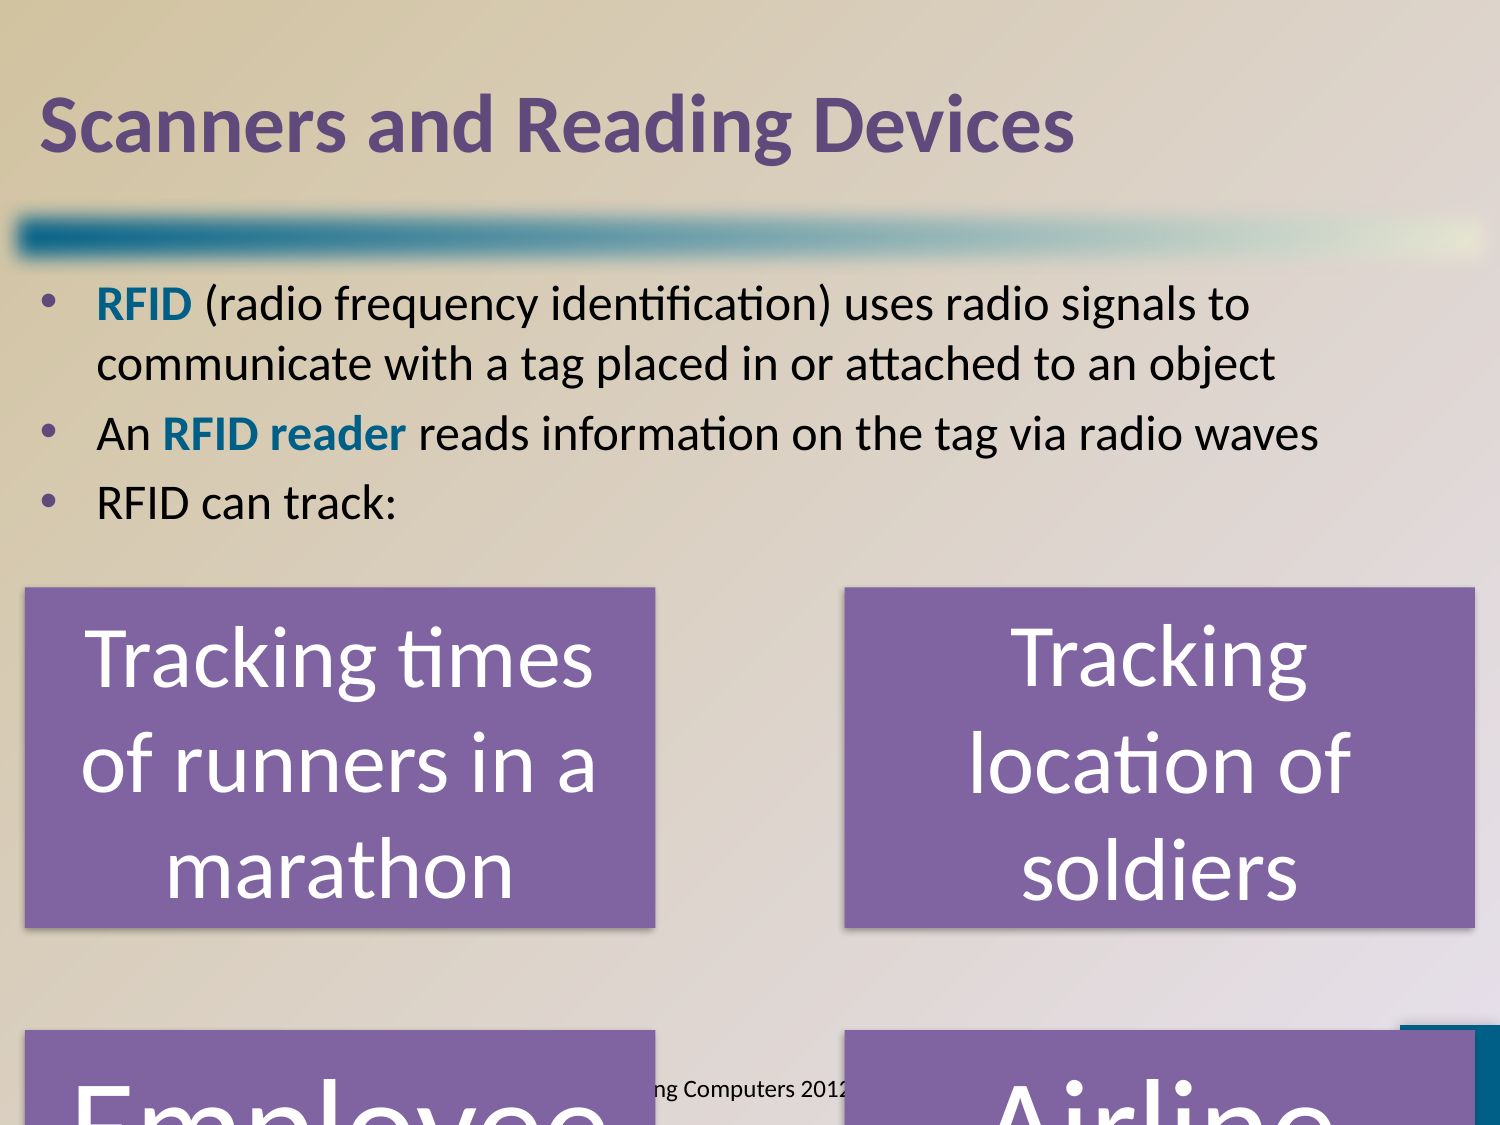

# Scanners and Reading Devices
RFID (radio frequency identification) uses radio signals to communicate with a tag placed in or attached to an object
An RFID reader reads information on the tag via radio waves
RFID can track:
Tracking times of runners in a marathon
Tracking location of soldiers
38
Page 280
Discovering Computers 2012: Chapter 5